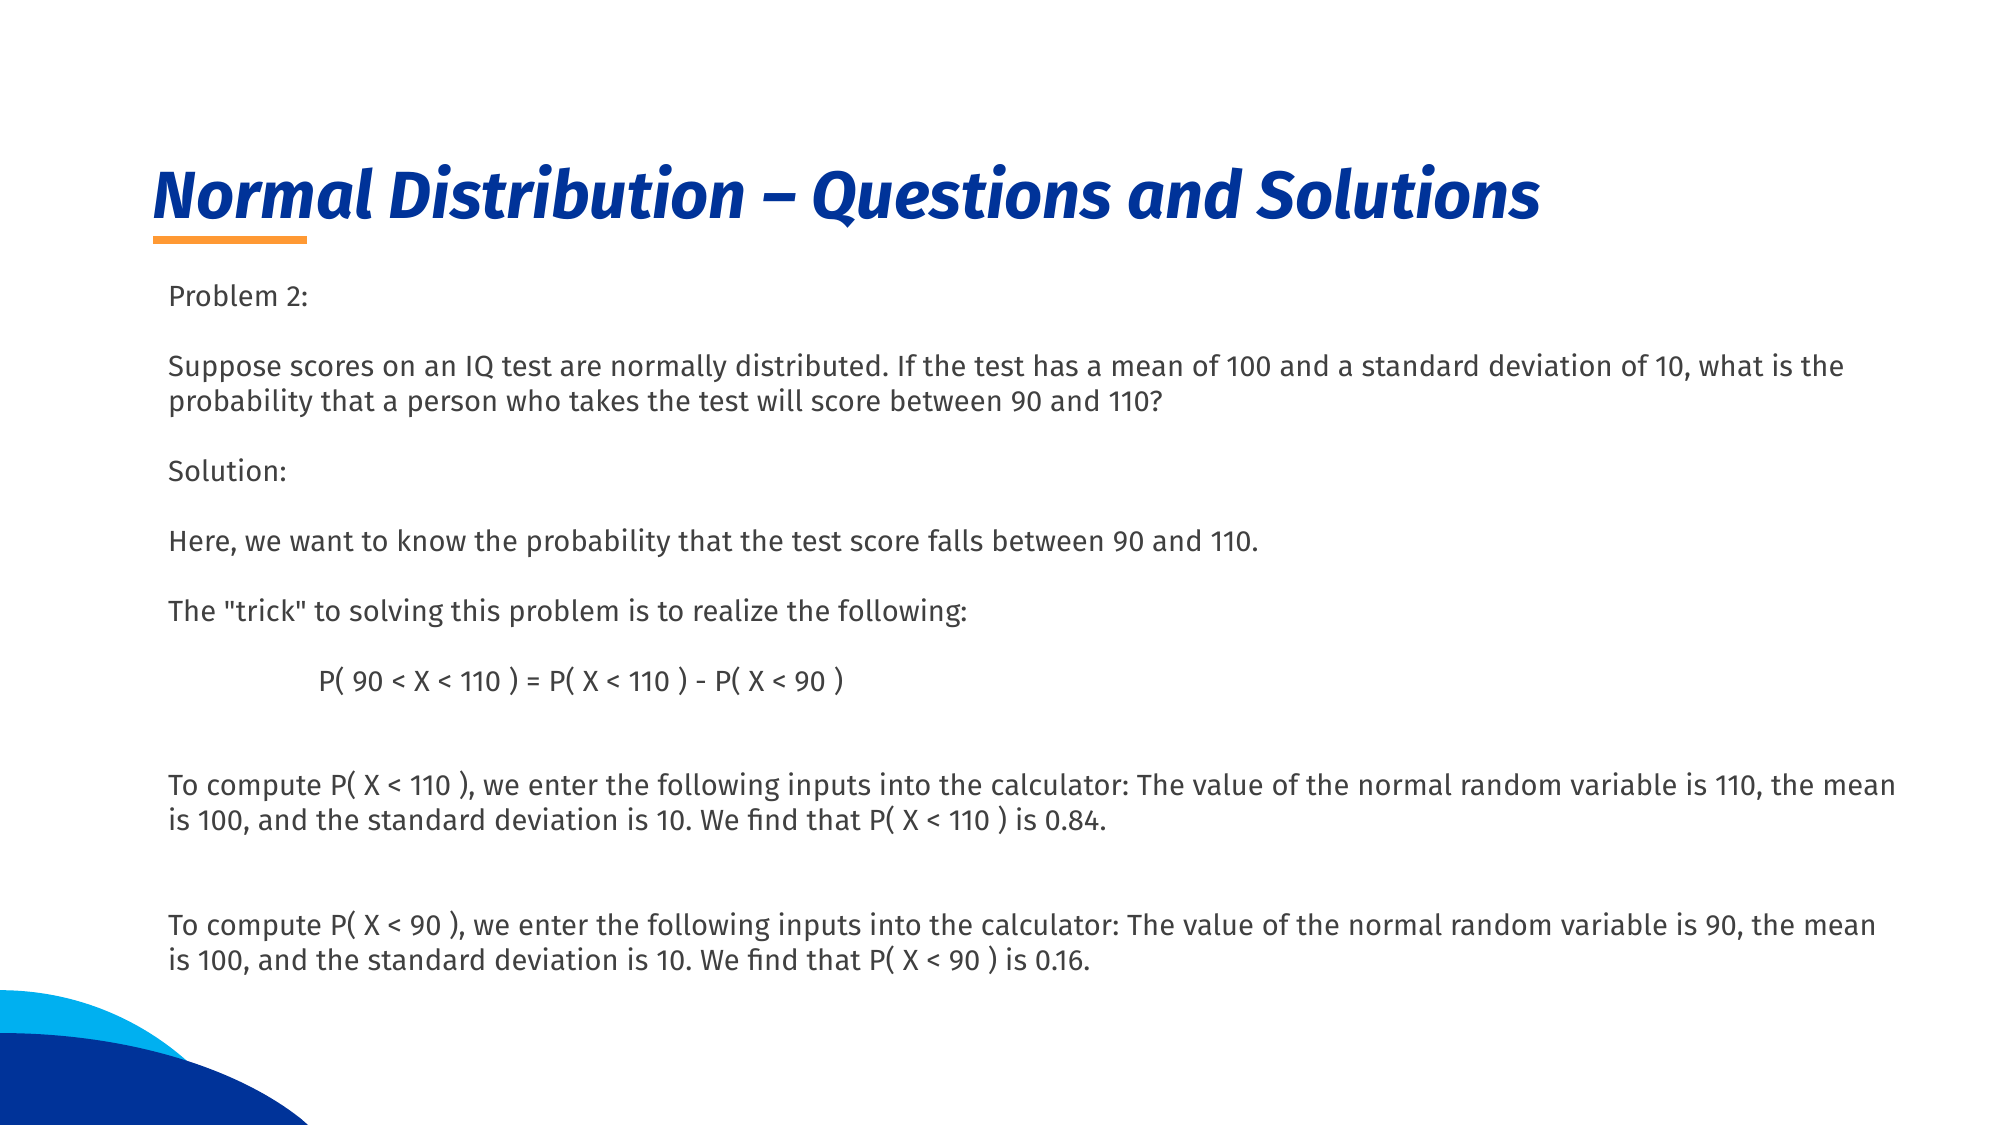

Normal Distribution – Questions and Solutions
Problem 2:

Suppose scores on an IQ test are normally distributed. If the test has a mean of 100 and a standard deviation of 10, what is the probability that a person who takes the test will score between 90 and 110?

Solution:

Here, we want to know the probability that the test score falls between 90 and 110.

The "trick" to solving this problem is to realize the following:

	P( 90 < X < 110 ) = P( X < 110 ) - P( X < 90 )

To compute P( X < 110 ), we enter the following inputs into the calculator: The value of the normal random variable is 110, the mean is 100, and the standard deviation is 10. We find that P( X < 110 ) is 0.84.

To compute P( X < 90 ), we enter the following inputs into the calculator: The value of the normal random variable is 90, the mean is 100, and the standard deviation is 10. We find that P( X < 90 ) is 0.16.